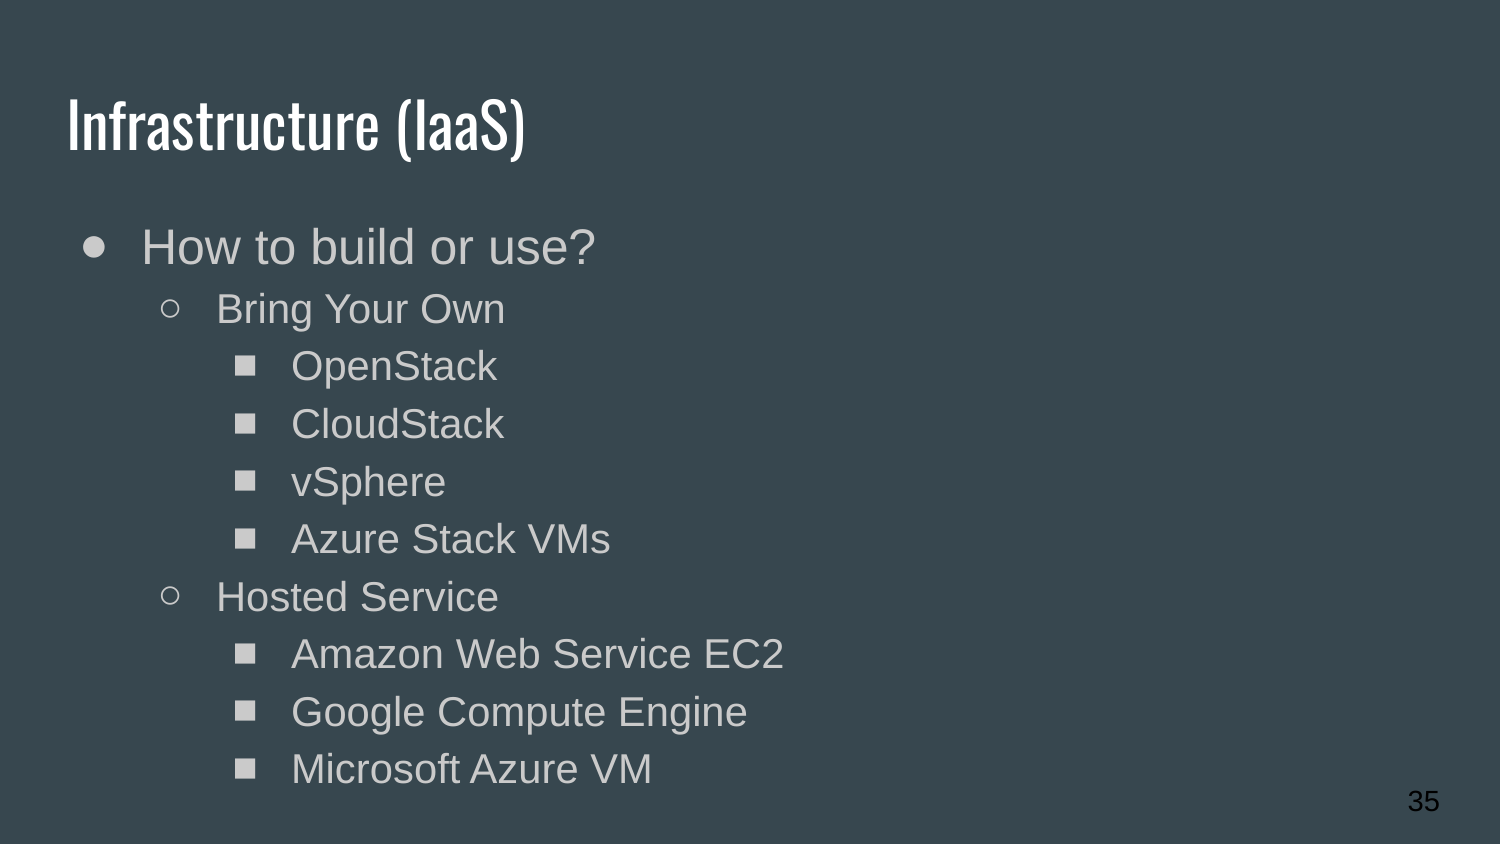

# Infrastructure (IaaS)
How to build or use?
Bring Your Own
OpenStack
CloudStack
vSphere
Azure Stack VMs
Hosted Service
Amazon Web Service EC2
Google Compute Engine
Microsoft Azure VM
35